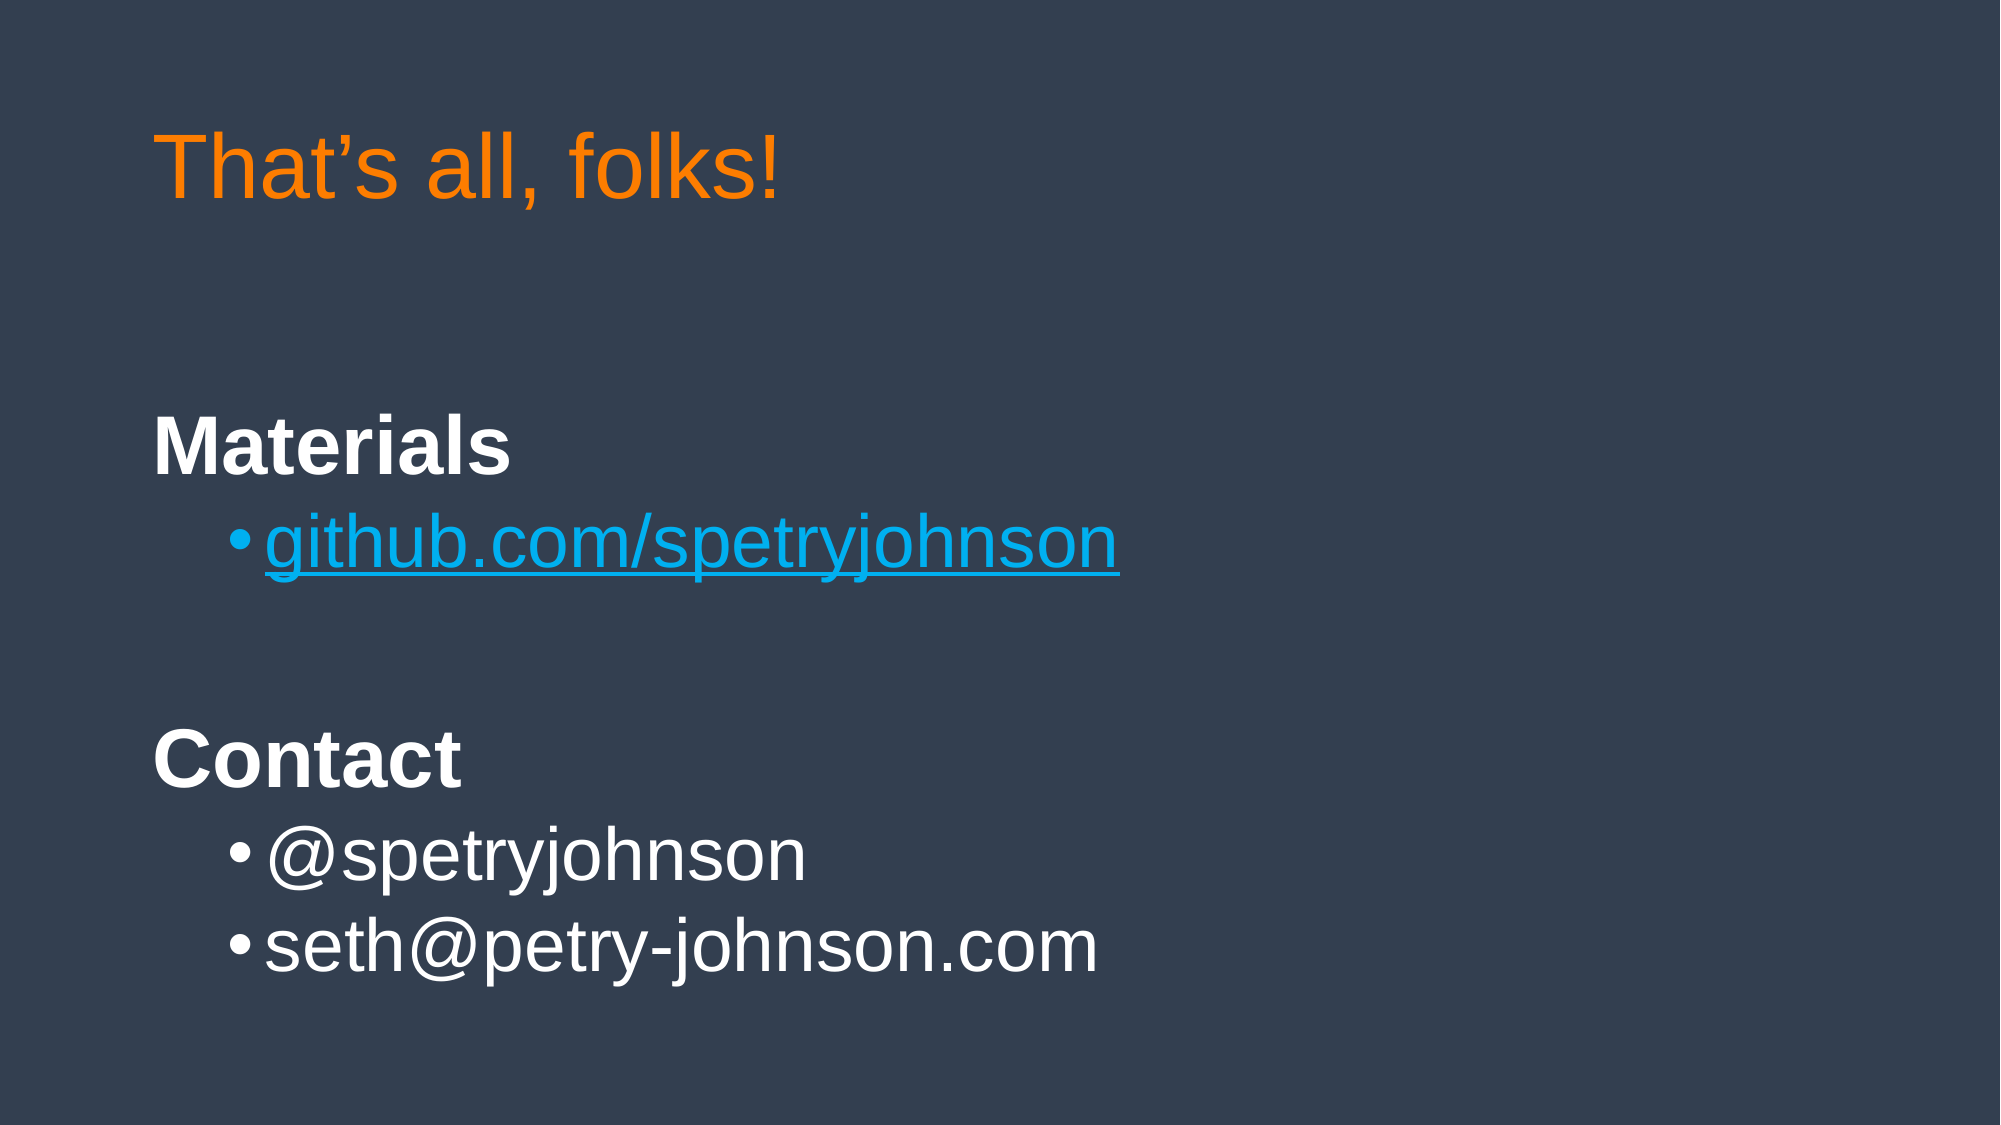

# That’s all, folks!

Materials
github.com/spetryjohnson

Contact
@spetryjohnson
seth@petry-johnson.com